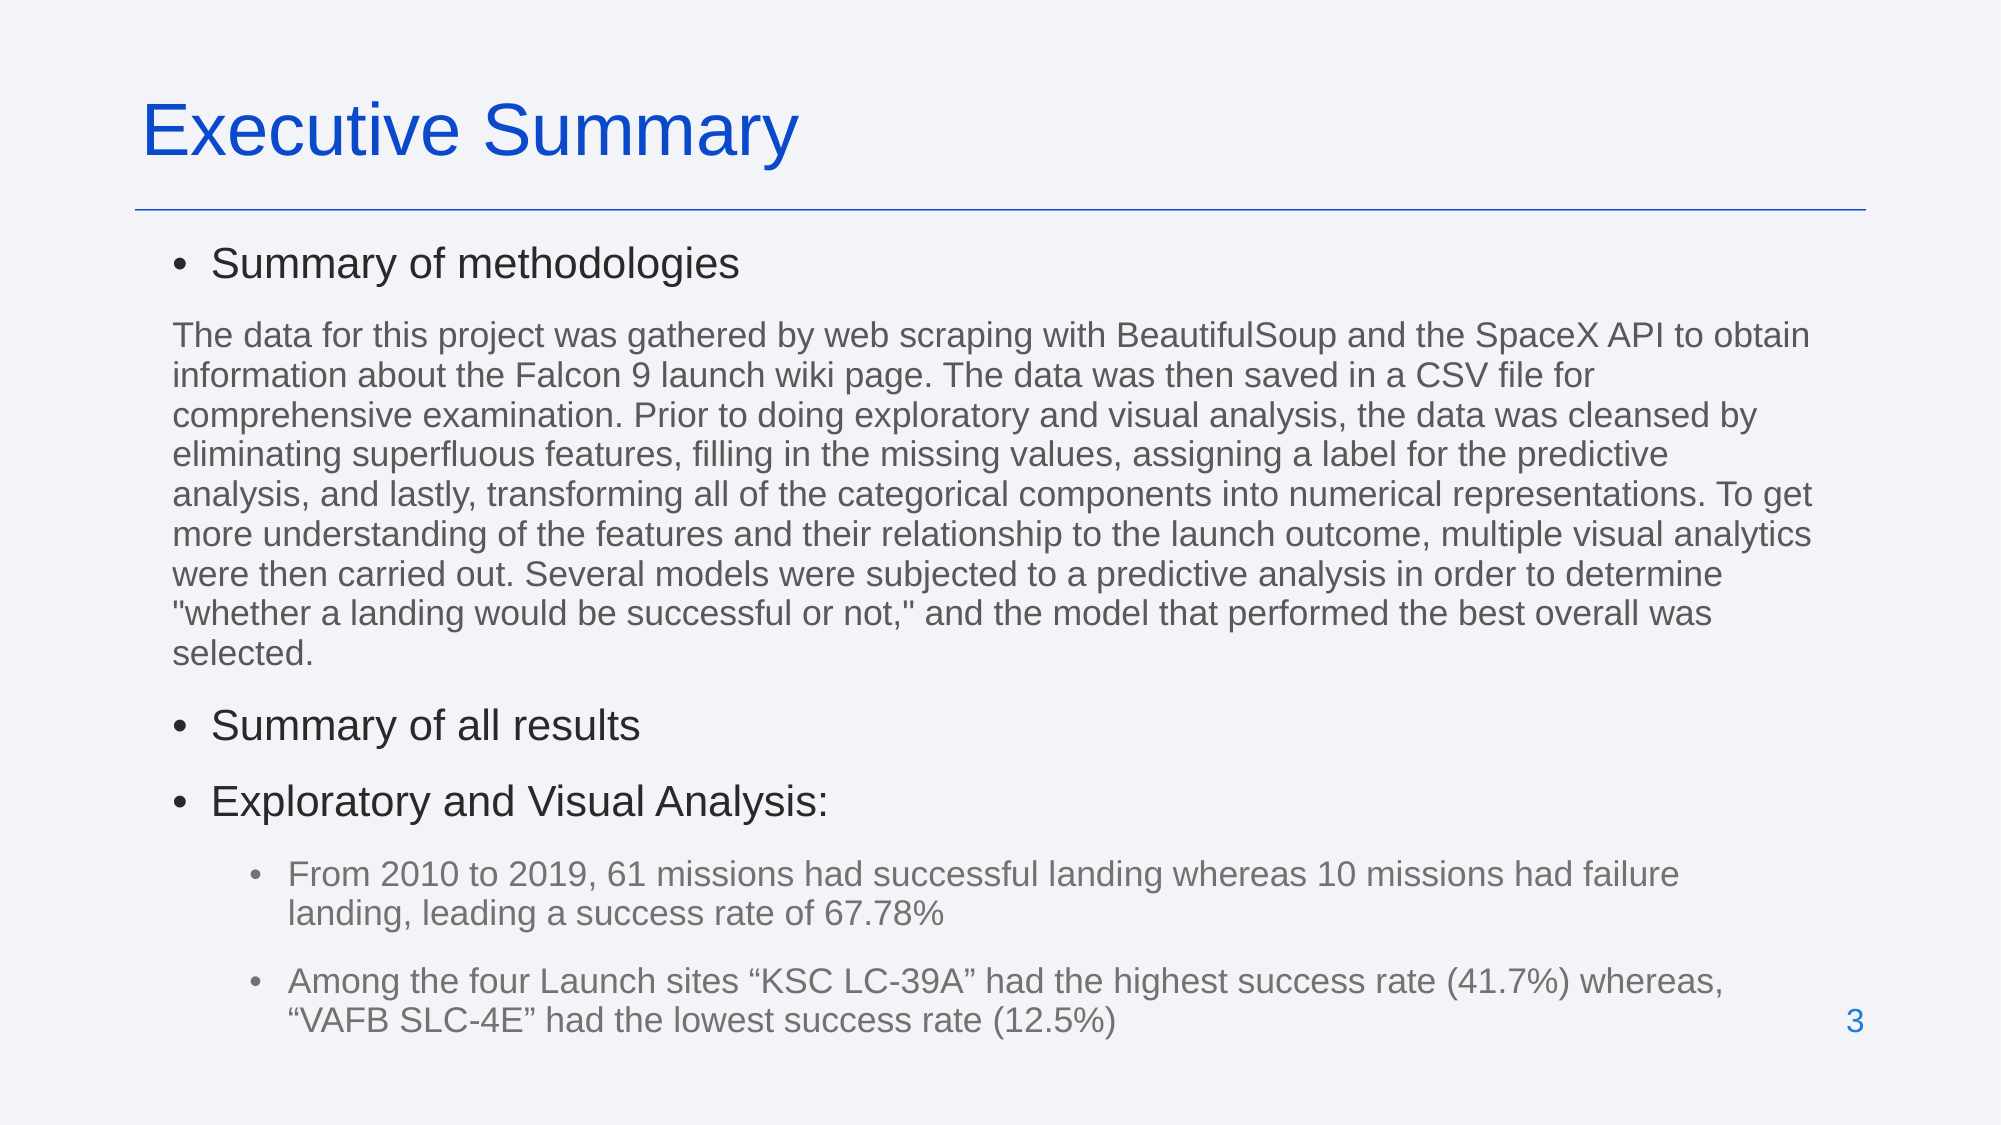

Executive Summary
Summary of methodologies
The data for this project was gathered by web scraping with BeautifulSoup and the SpaceX API to obtain information about the Falcon 9 launch wiki page. The data was then saved in a CSV file for comprehensive examination. Prior to doing exploratory and visual analysis, the data was cleansed by eliminating superfluous features, filling in the missing values, assigning a label for the predictive analysis, and lastly, transforming all of the categorical components into numerical representations. To get more understanding of the features and their relationship to the launch outcome, multiple visual analytics were then carried out. Several models were subjected to a predictive analysis in order to determine "whether a landing would be successful or not," and the model that performed the best overall was selected.
Summary of all results
Exploratory and Visual Analysis:
From 2010 to 2019, 61 missions had successful landing whereas 10 missions had failure landing, leading a success rate of 67.78%
Among the four Launch sites “KSC LC-39A” had the highest success rate (41.7%) whereas, “VAFB SLC-4E” had the lowest success rate (12.5%)

3